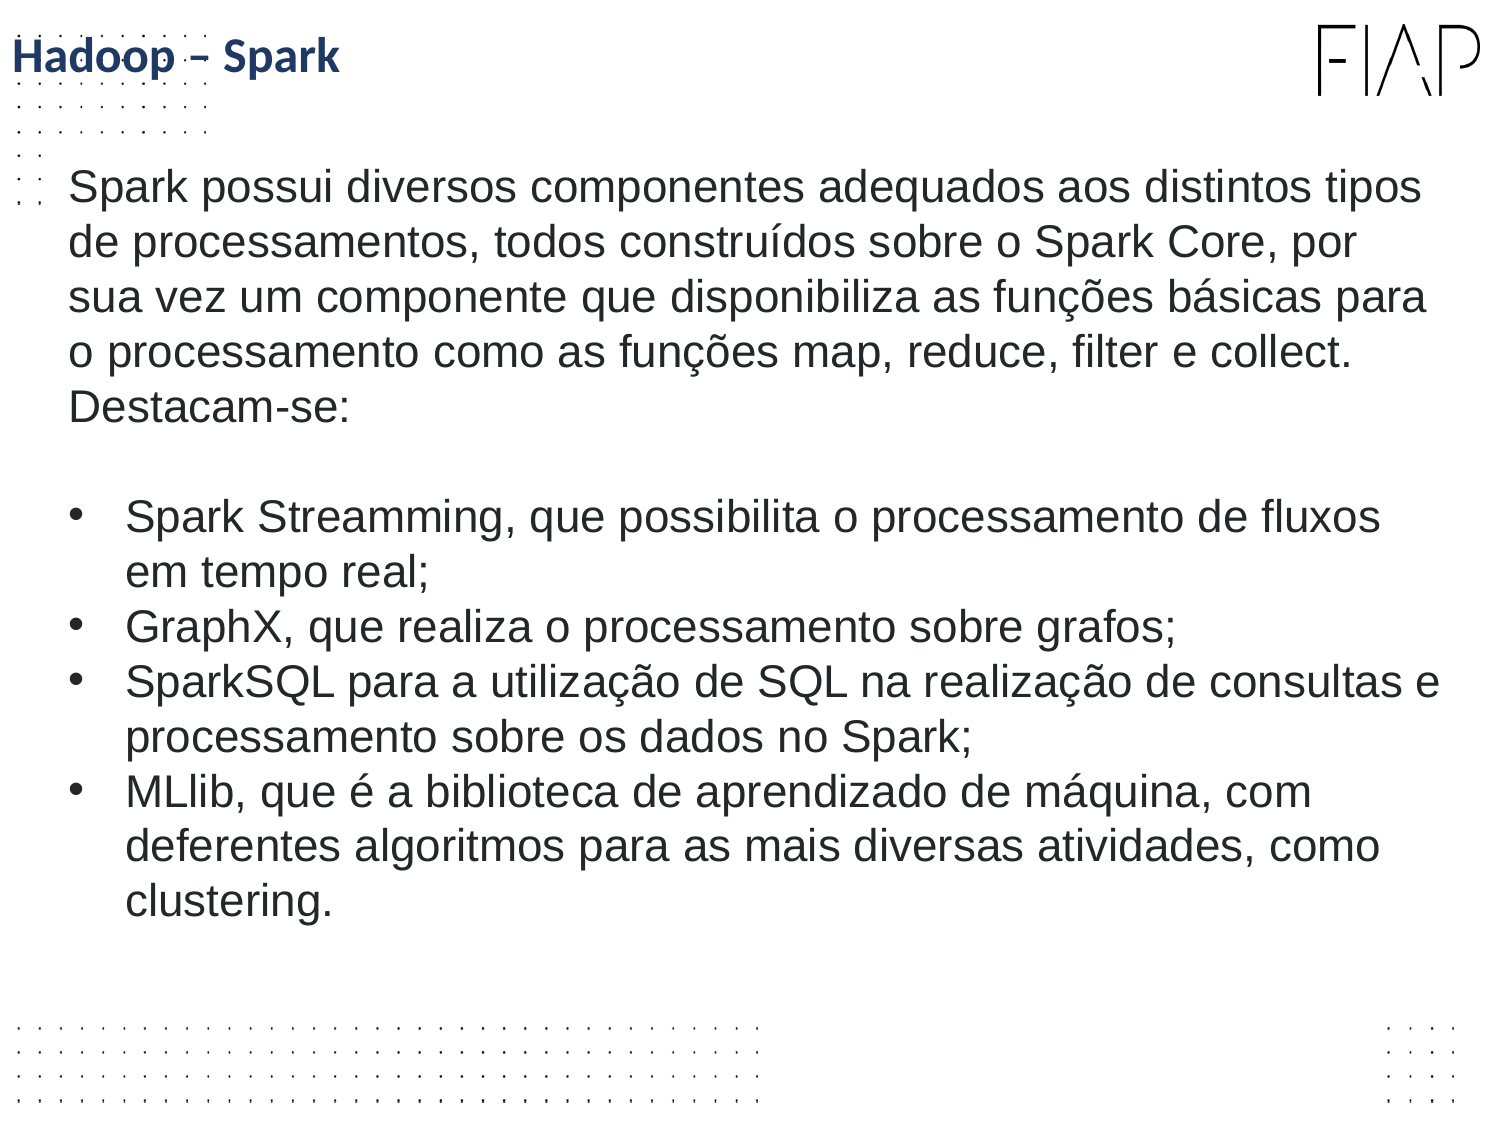

Hadoop – Spark
Spark possui diversos componentes adequados aos distintos tipos de processamentos, todos construídos sobre o Spark Core, por sua vez um componente que disponibiliza as funções básicas para o processamento como as funções map, reduce, filter e collect. Destacam-se:

Spark Streamming, que possibilita o processamento de fluxos em tempo real;
GraphX, que realiza o processamento sobre grafos;
SparkSQL para a utilização de SQL na realização de consultas e processamento sobre os dados no Spark;
MLlib, que é a biblioteca de aprendizado de máquina, com deferentes algoritmos para as mais diversas atividades, como clustering.